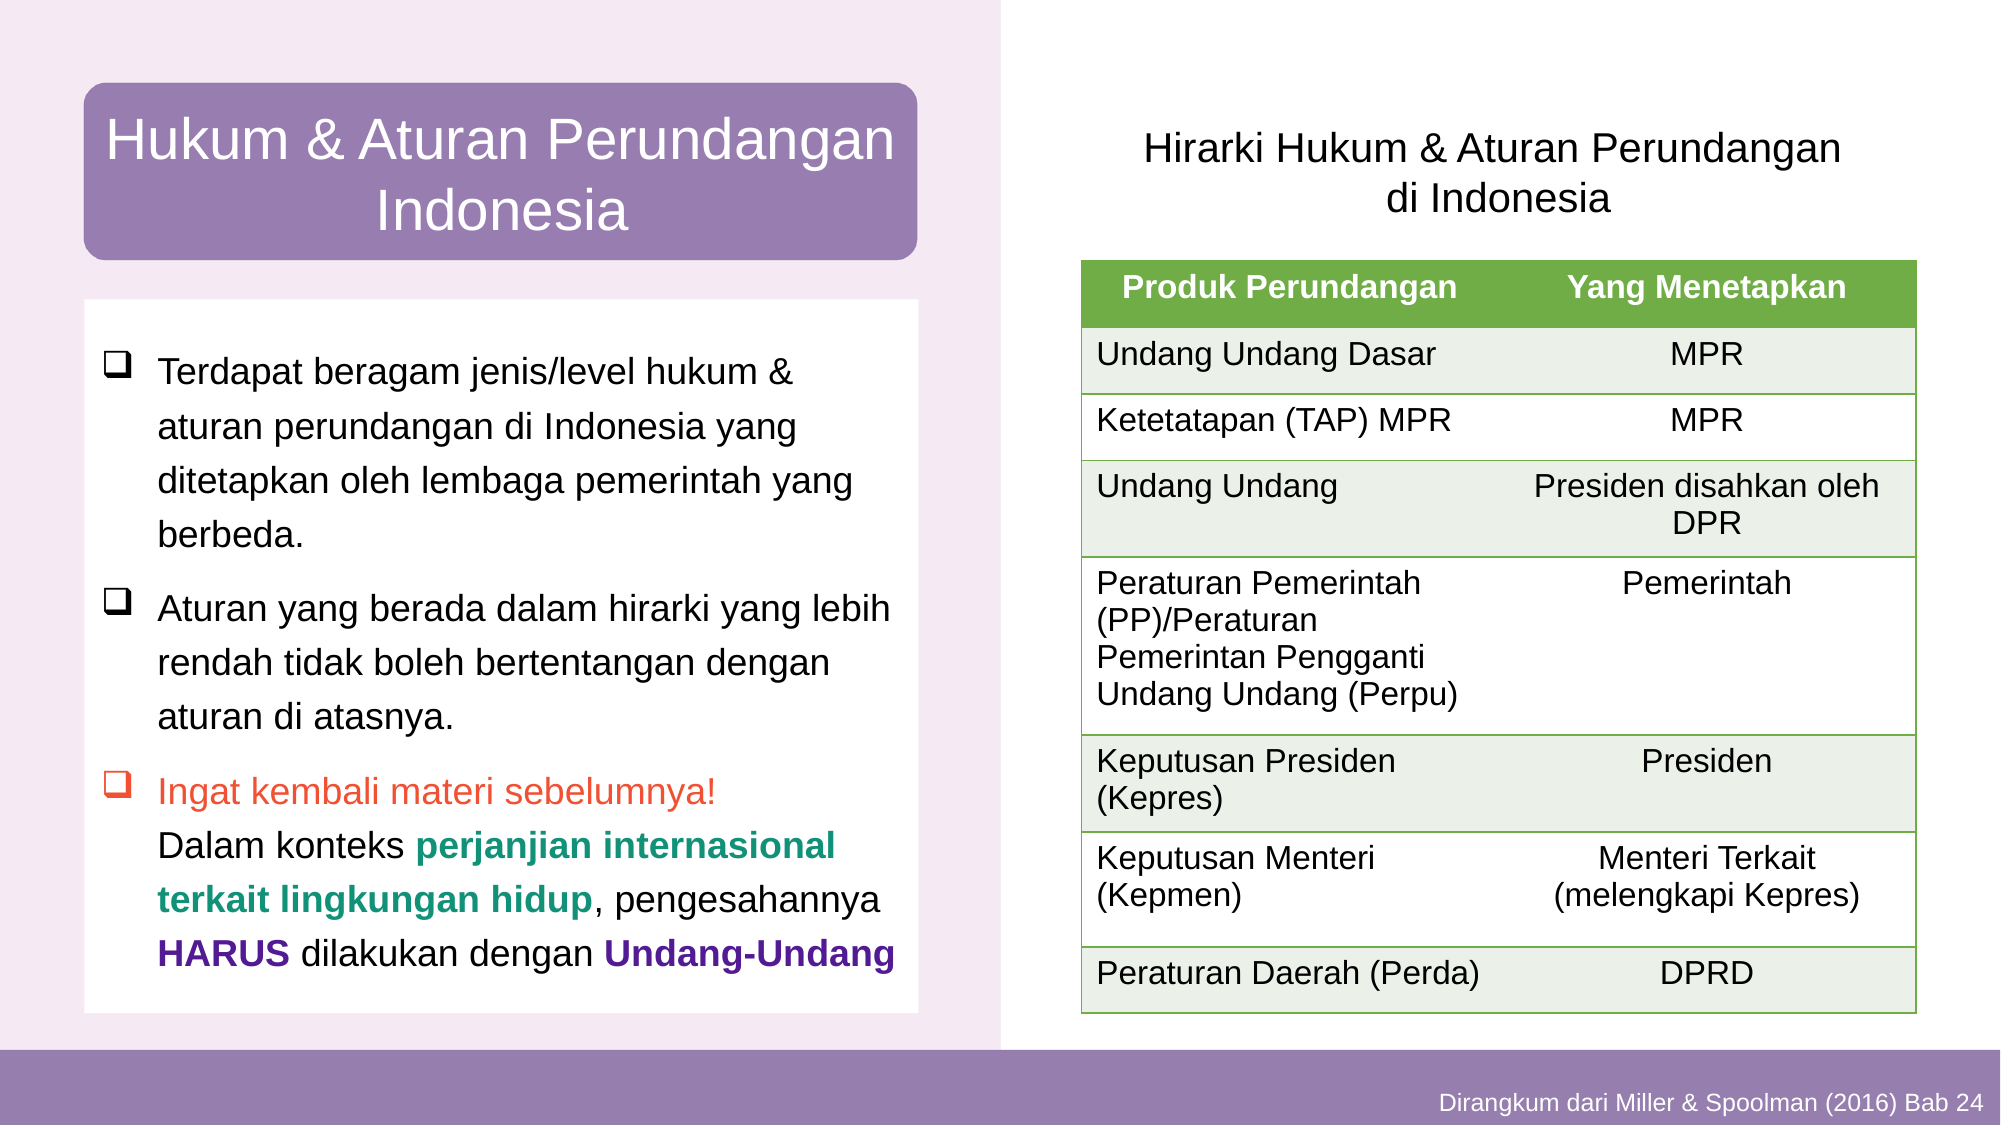

# Hukum & Aturan Perundangan Indonesia
Hirarki Hukum & Aturan Perundangan
di Indonesia
| Produk Perundangan | Yang Menetapkan |
| --- | --- |
| Undang Undang Dasar | MPR |
| Ketetatapan (TAP) MPR | MPR |
| Undang Undang | Presiden disahkan oleh DPR |
| Peraturan Pemerintah (PP)/Peraturan Pemerintan Pengganti Undang Undang (Perpu) | Pemerintah |
| Keputusan Presiden (Kepres) | Presiden |
| Keputusan Menteri (Kepmen) | Menteri Terkait (melengkapi Kepres) |
| Peraturan Daerah (Perda) | DPRD |
Terdapat beragam jenis/level hukum & aturan perundangan di Indonesia yang ditetapkan oleh lembaga pemerintah yang berbeda.
Aturan yang berada dalam hirarki yang lebih rendah tidak boleh bertentangan dengan aturan di atasnya.
Ingat kembali materi sebelumnya!
Dalam konteks perjanjian internasional terkait lingkungan hidup, pengesahannya HARUS dilakukan dengan Undang-Undang
Dirangkum dari Miller & Spoolman (2016) Bab 24